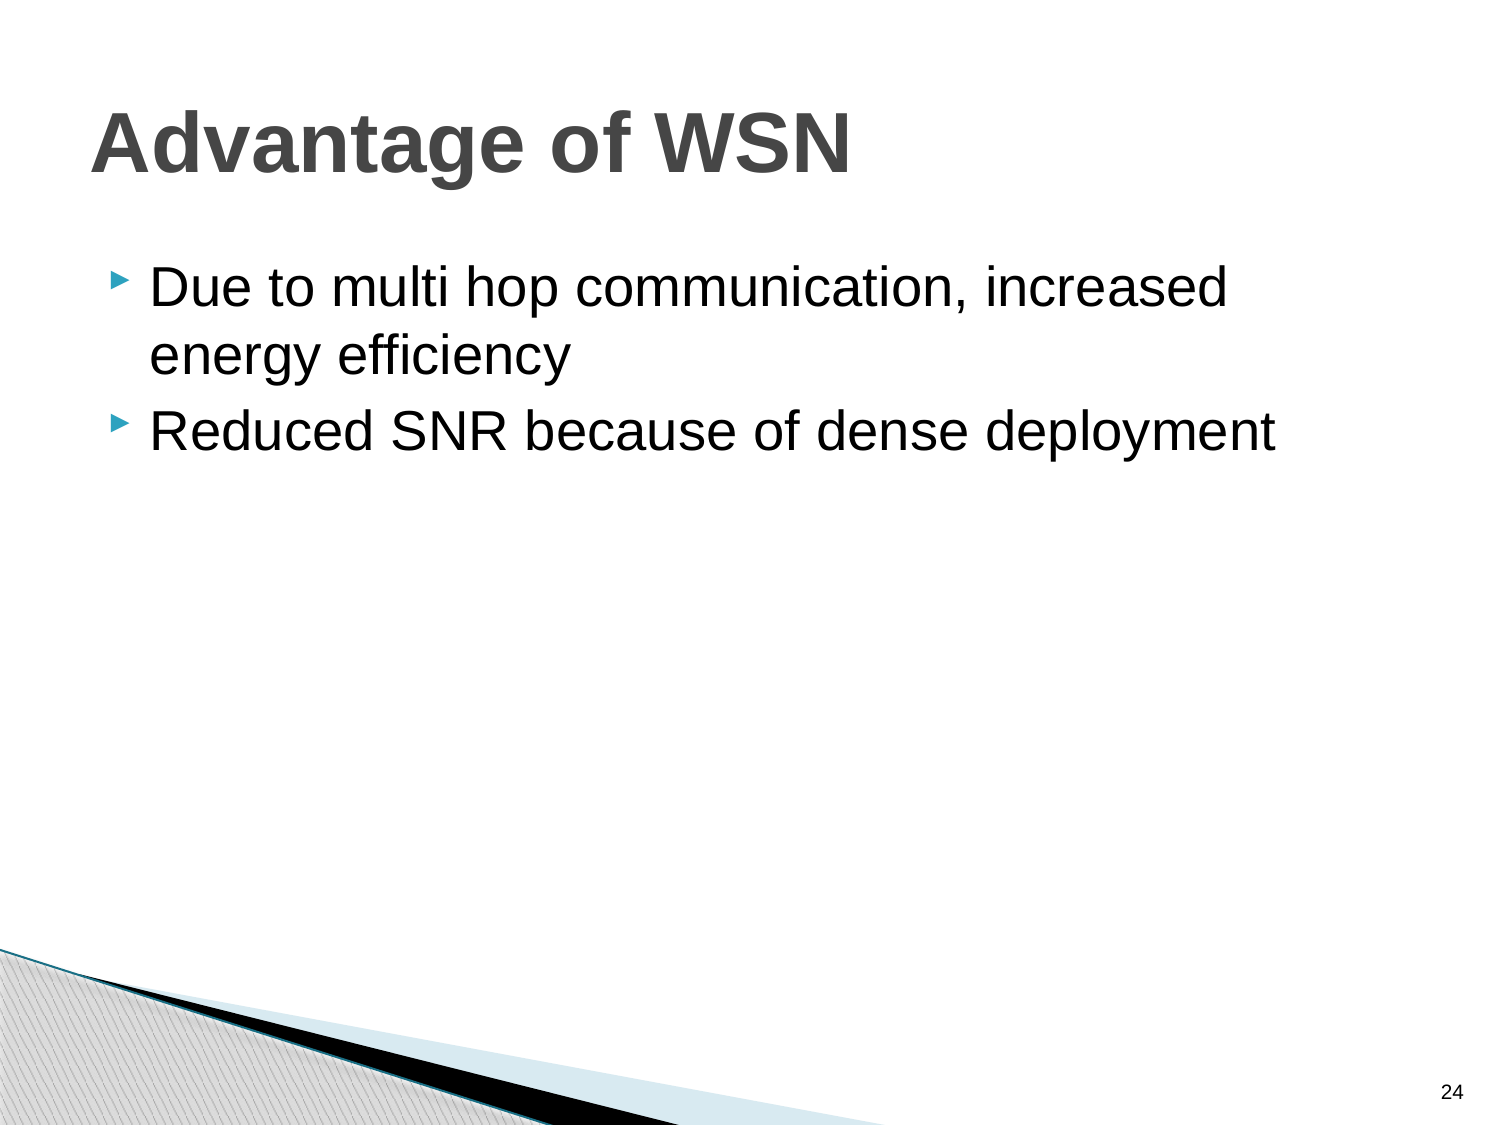

# Advantage of WSN
Due to multi hop communication, increased energy efficiency
Reduced SNR because of dense deployment
24